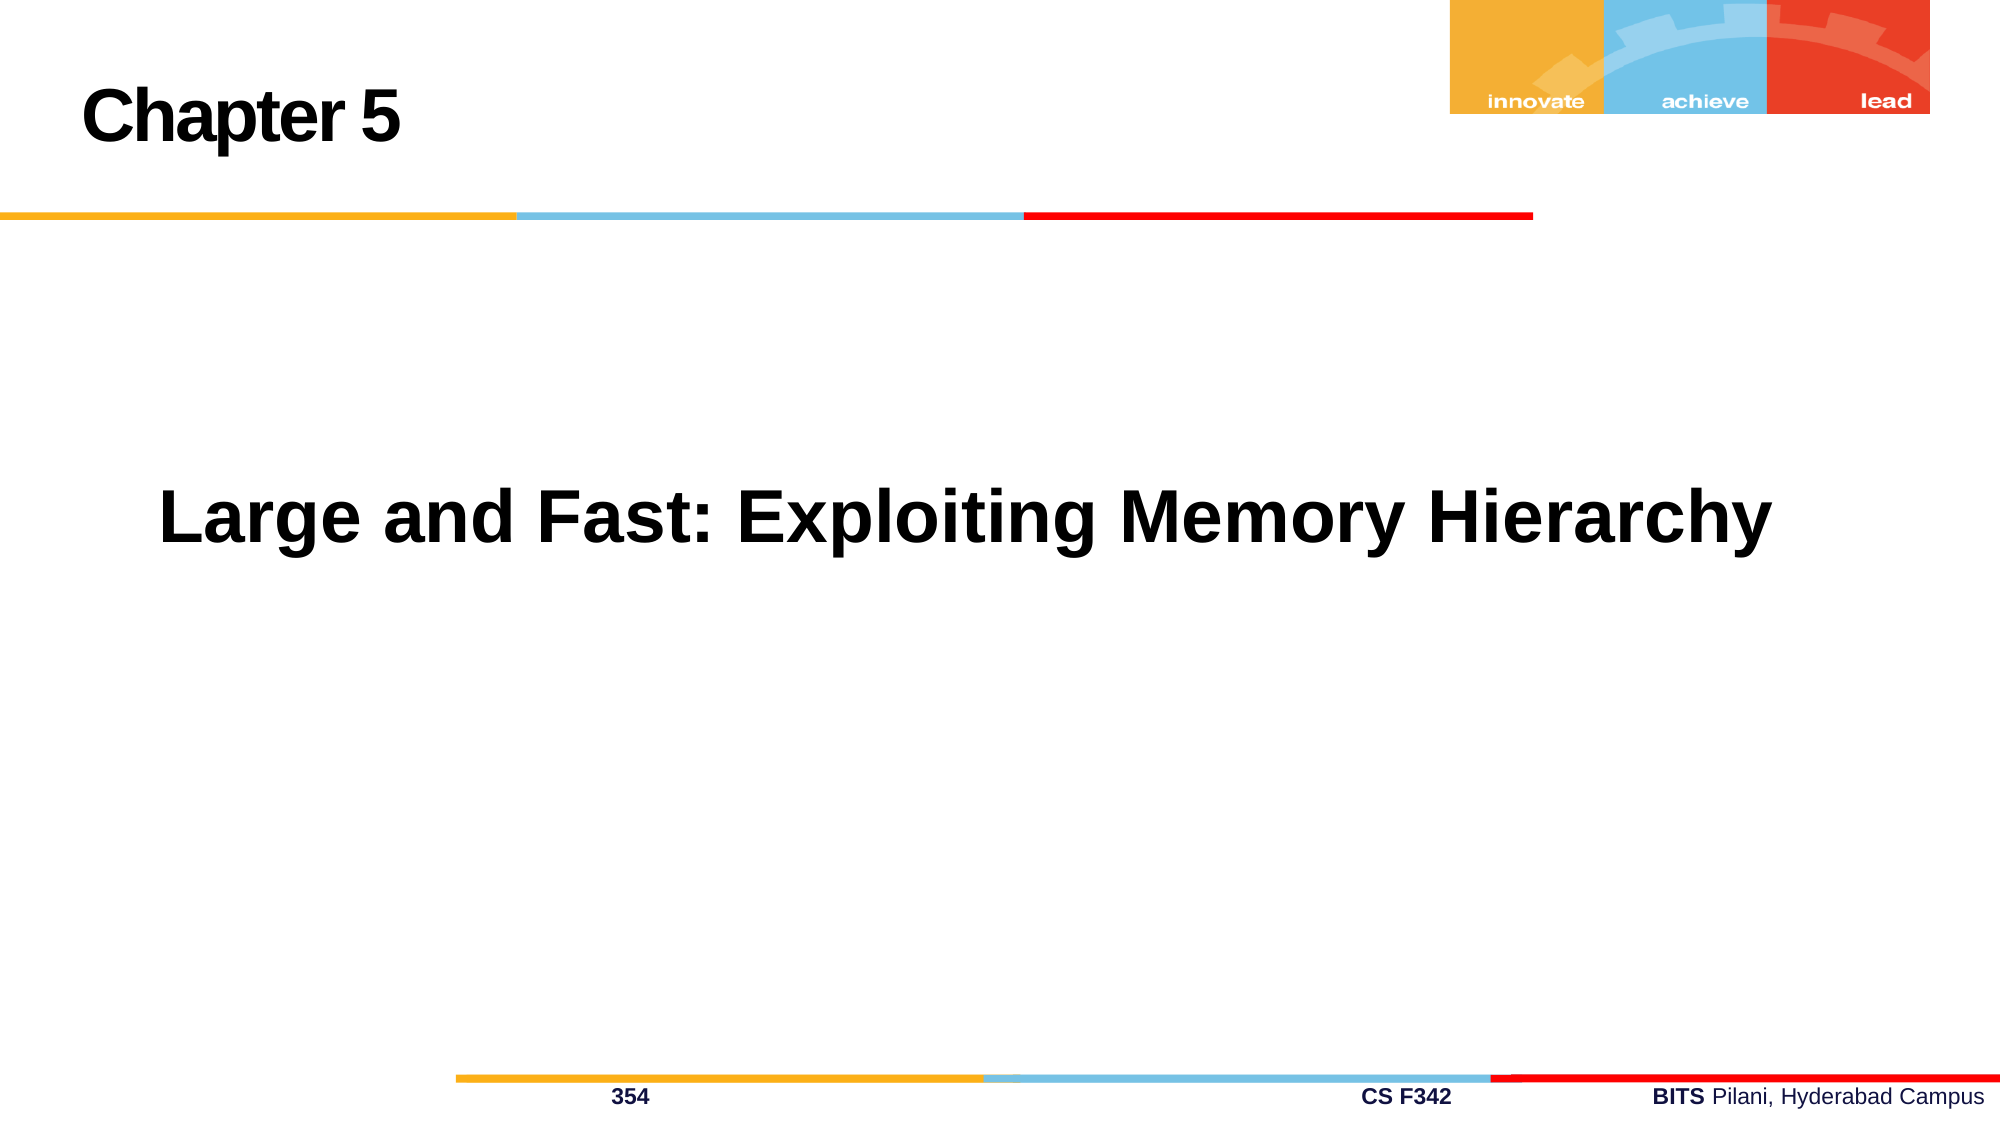

Chapter 5

Large and Fast: Exploiting Memory Hierarchy